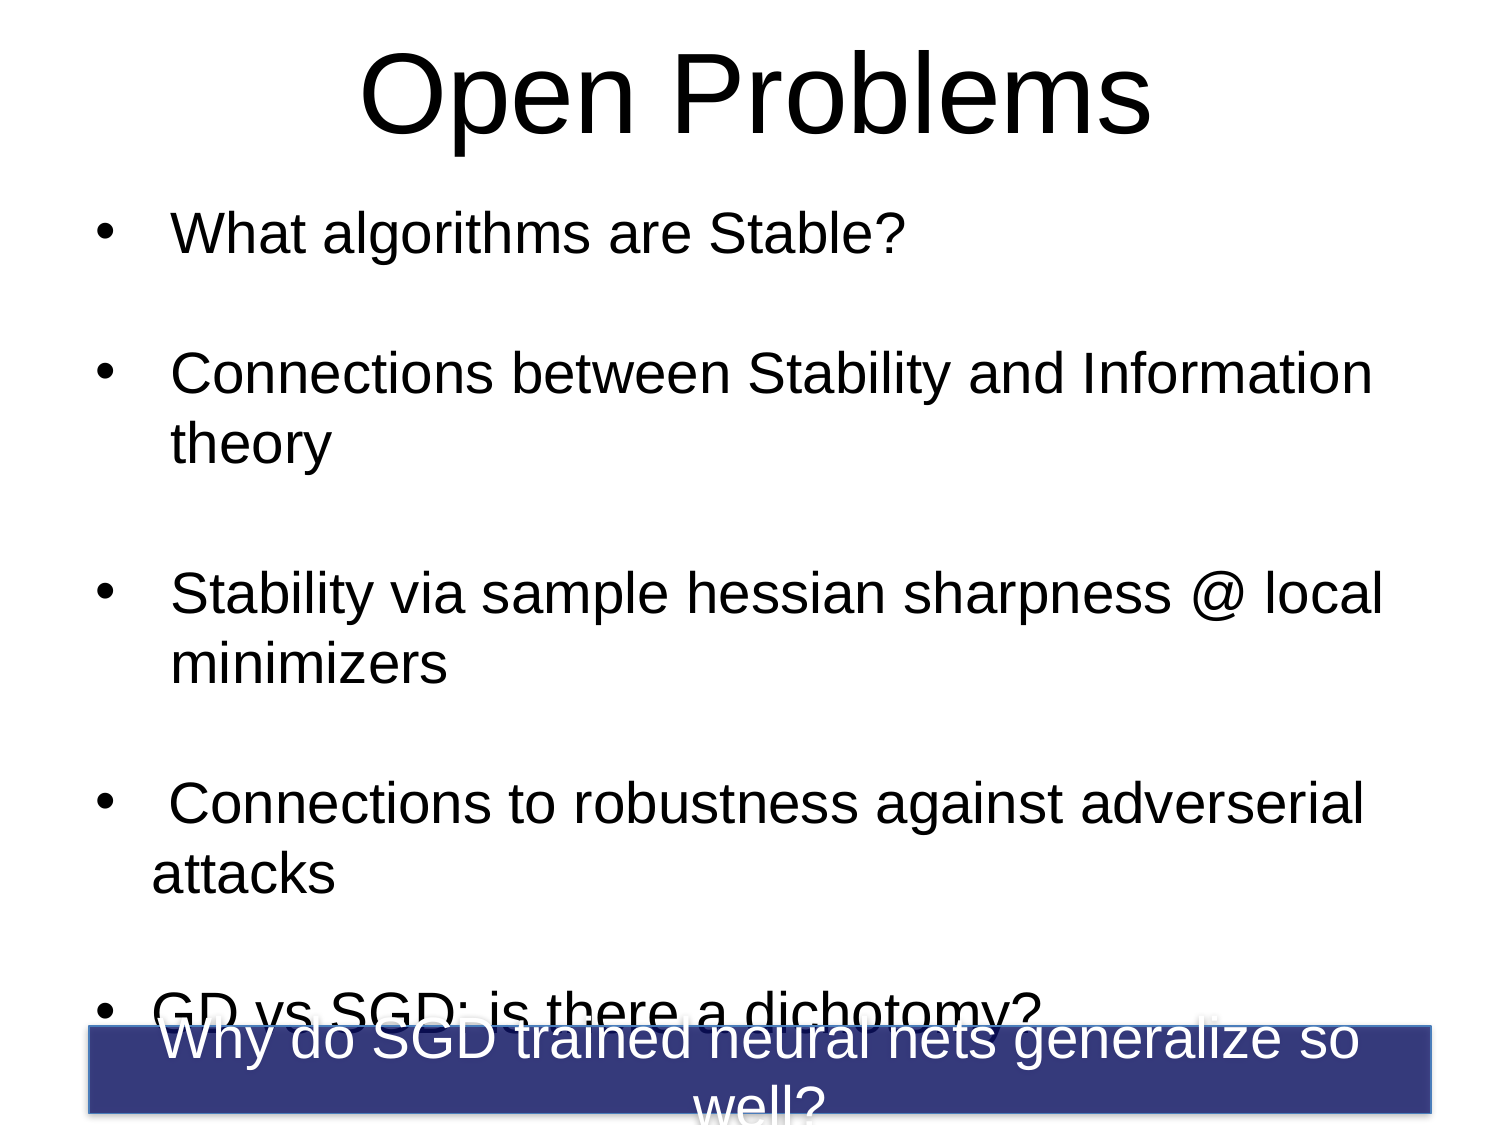

# Open Problems
What algorithms are Stable?

Connections between Stability and Information theory

Stability via sample hessian sharpness @ local minimizers

 Connections to robustness against adverserial attacks

GD vs SGD: is there a dichotomy?

Testing stability in sublinear time

Why do SGD trained neural nets generalize so well?